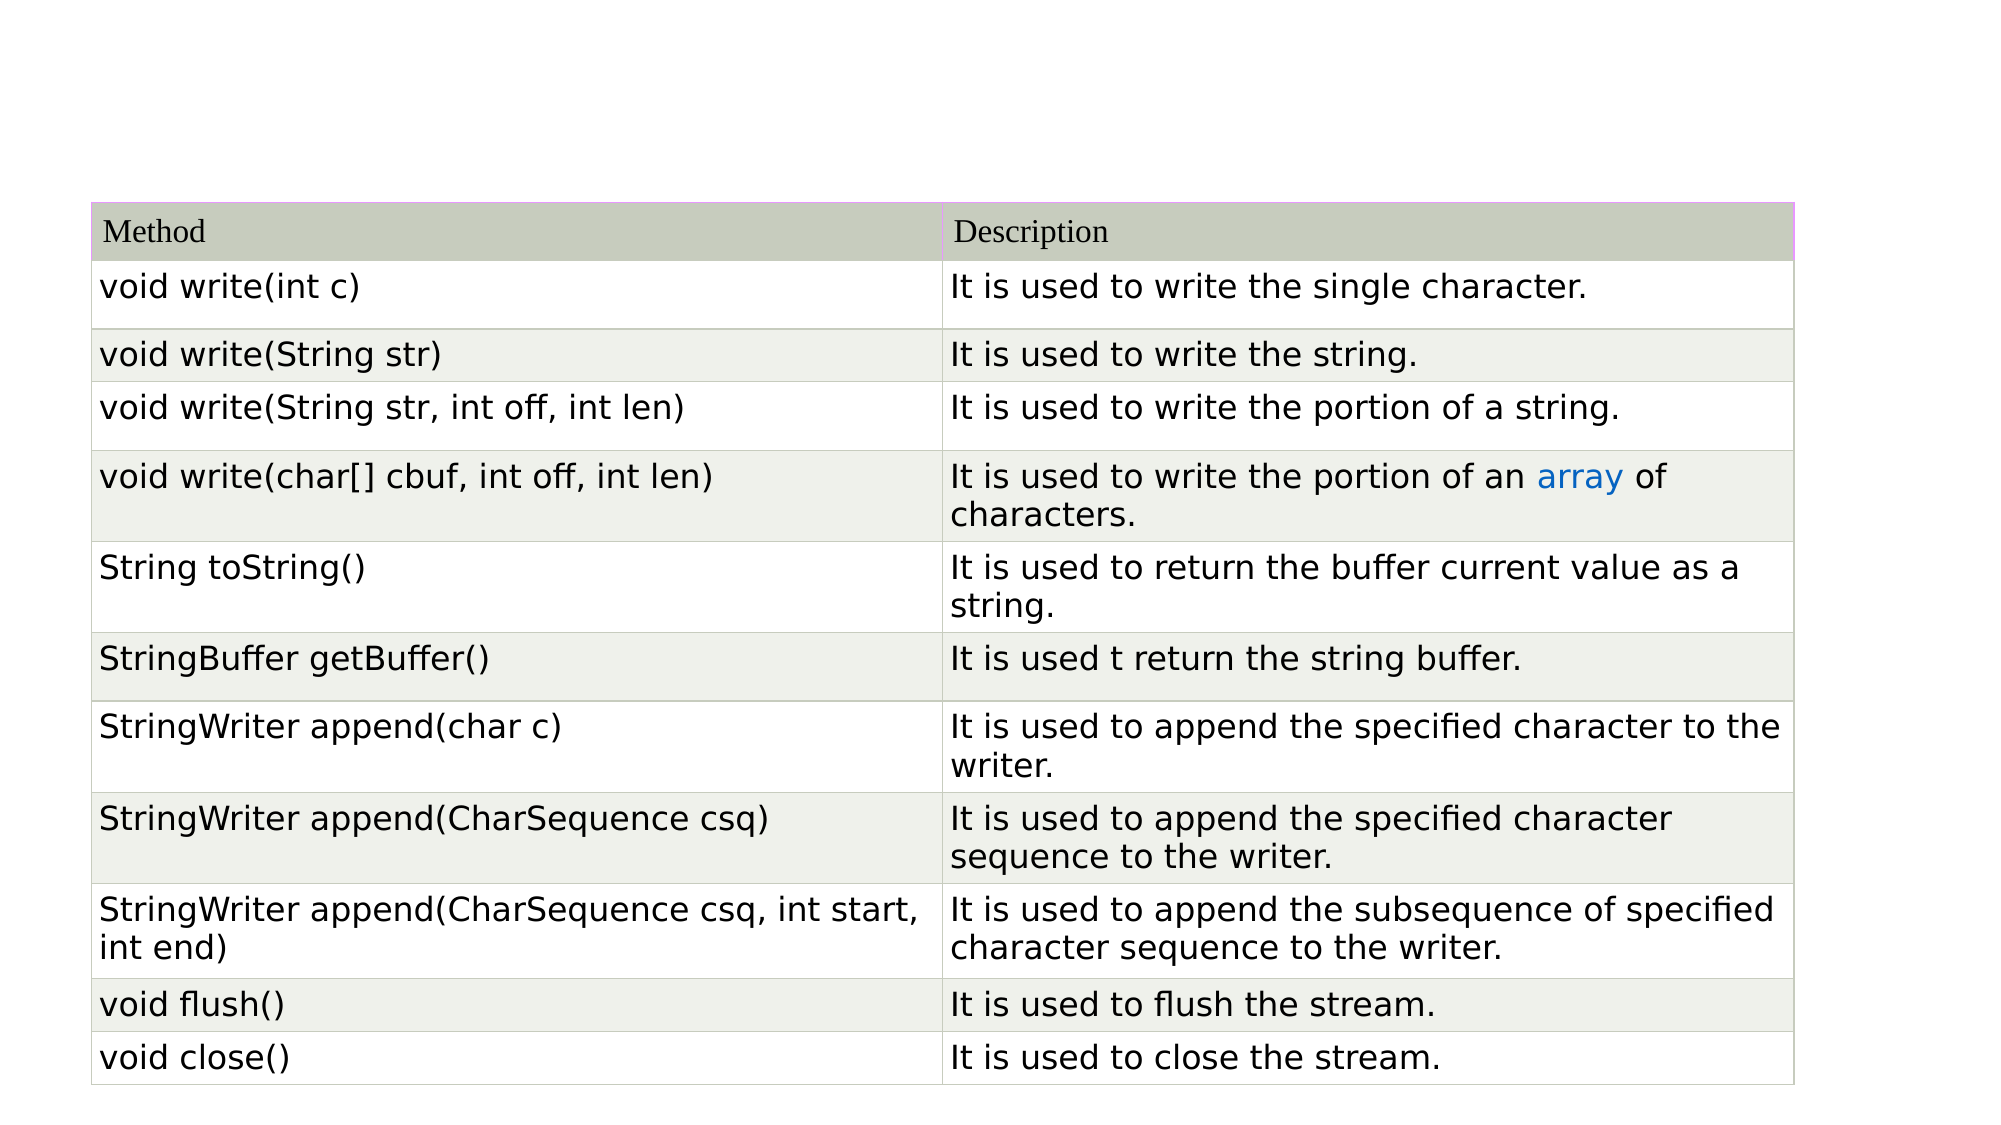

#
| Method | Description |
| --- | --- |
| void write(int c) | It is used to write the single character. |
| void write(String str) | It is used to write the string. |
| void write(String str, int off, int len) | It is used to write the portion of a string. |
| void write(char[] cbuf, int off, int len) | It is used to write the portion of an array of characters. |
| String toString() | It is used to return the buffer current value as a string. |
| StringBuffer getBuffer() | It is used t return the string buffer. |
| StringWriter append(char c) | It is used to append the specified character to the writer. |
| StringWriter append(CharSequence csq) | It is used to append the specified character sequence to the writer. |
| StringWriter append(CharSequence csq, int start, int end) | It is used to append the subsequence of specified character sequence to the writer. |
| void flush() | It is used to flush the stream. |
| void close() | It is used to close the stream. |